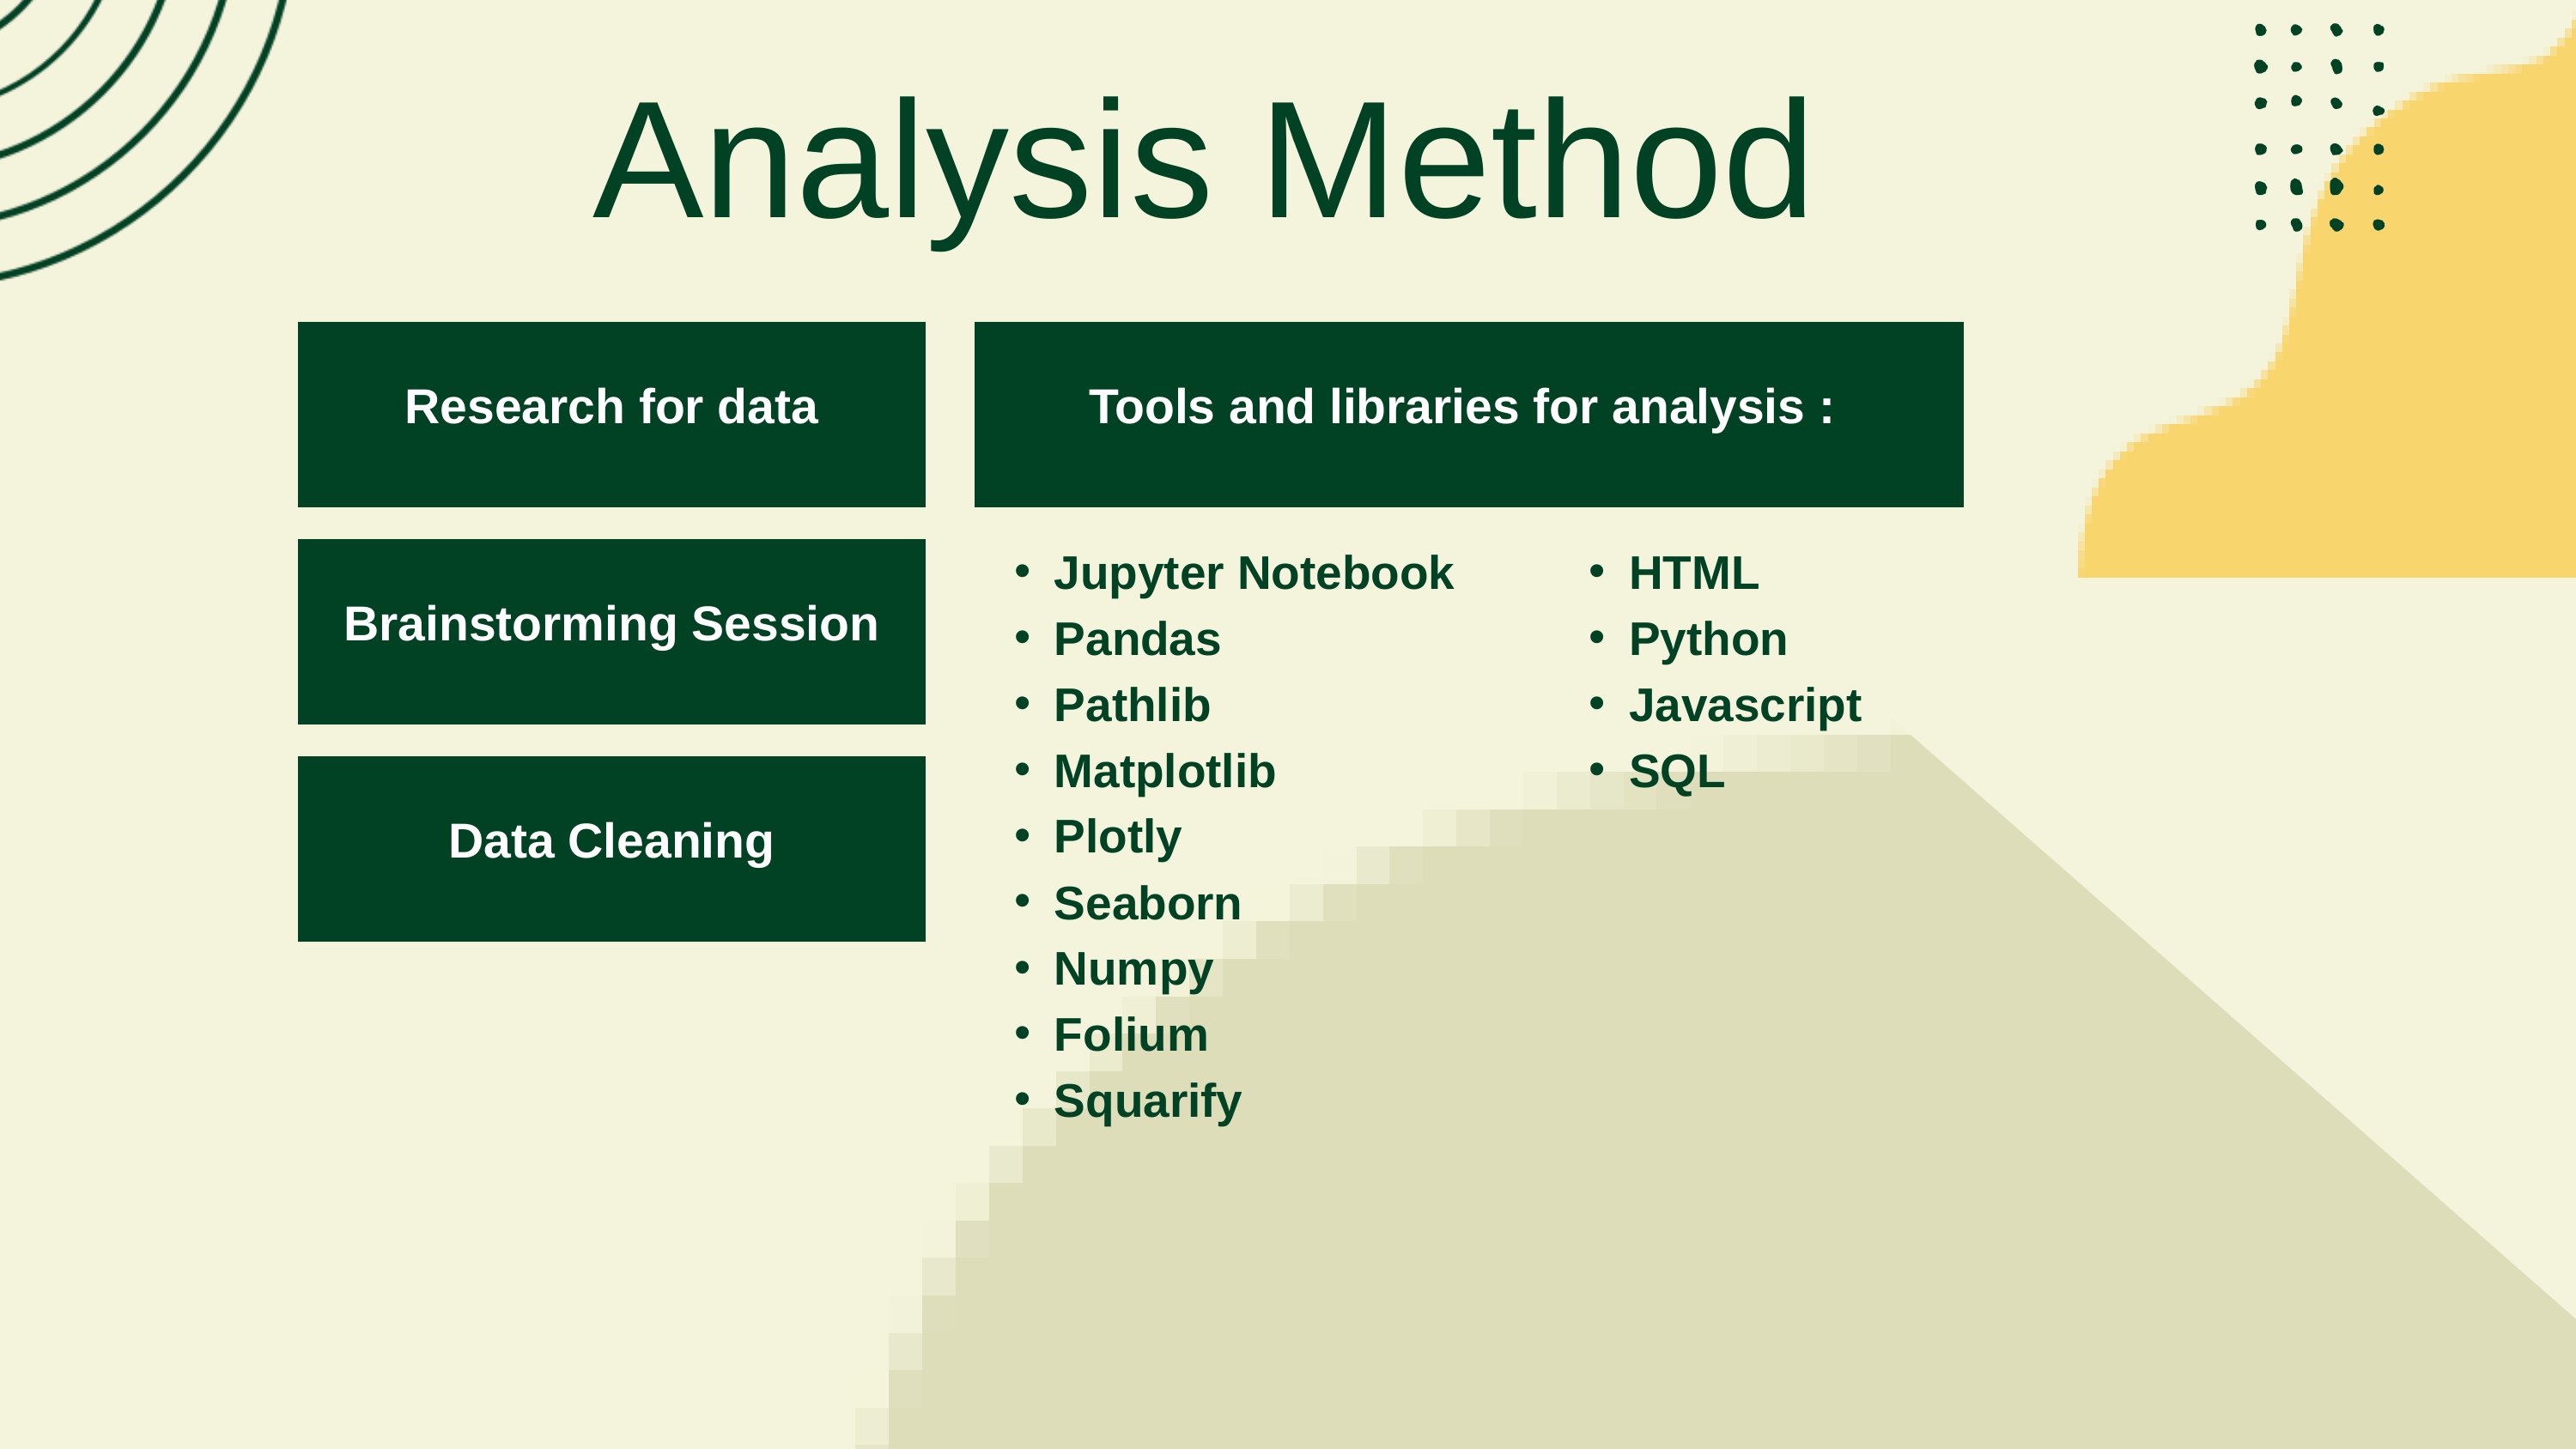

Analysis Method

Research for data

Tools and libraries for analysis :

Jupyter Notebook
Pandas
Pathlib
Matplotlib
Plotly
Seaborn
Numpy
Folium
Squarify
HTML
Python
Javascript
SQL

Brainstorming Session

Data Cleaning